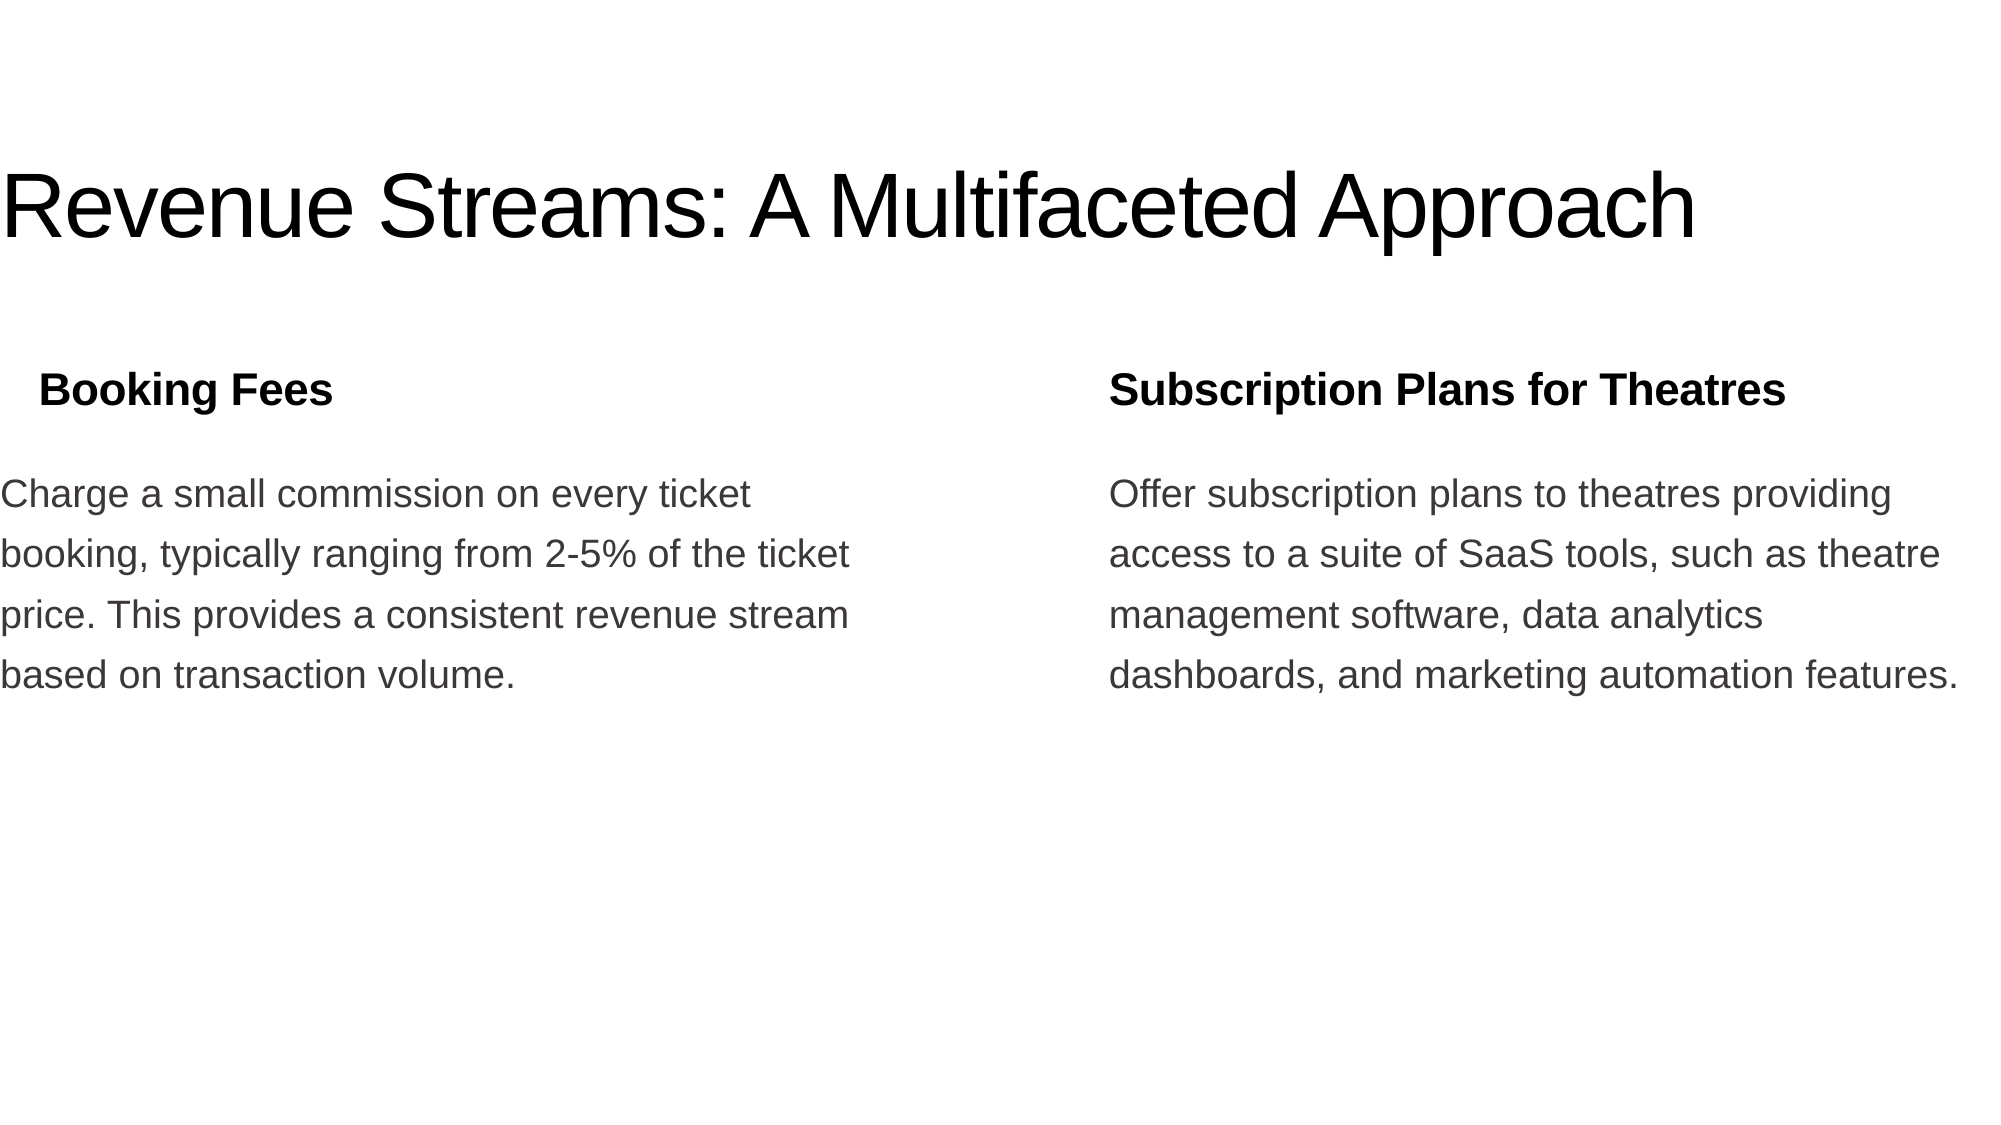

Revenue Streams: A Multifaceted Approach
Booking Fees
Subscription Plans for Theatres
Charge a small commission on every ticket booking, typically ranging from 2-5% of the ticket price. This provides a consistent revenue stream based on transaction volume.
Offer subscription plans to theatres providing access to a suite of SaaS tools, such as theatre management software, data analytics dashboards, and marketing automation features.